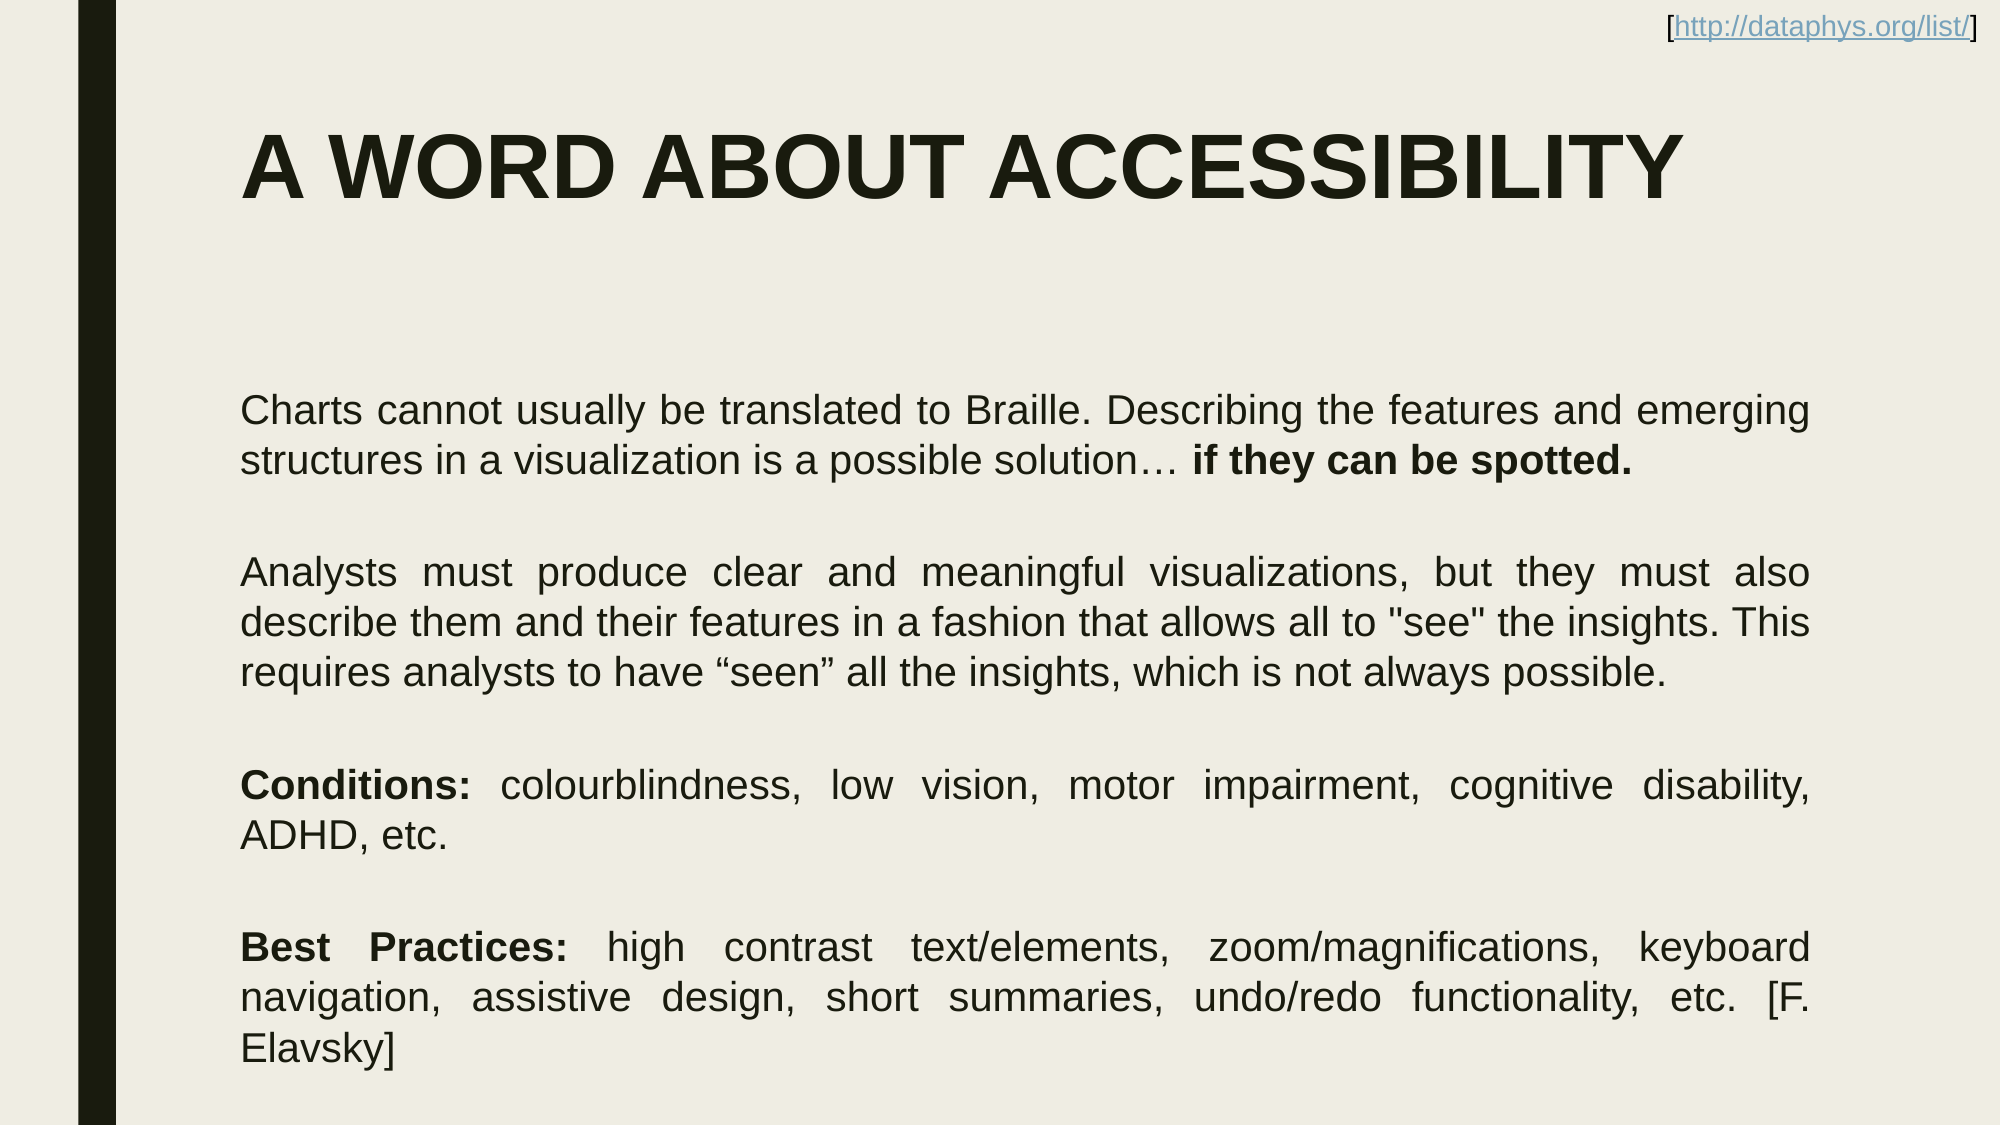

[http://dataphys.org/list/]
# A WORD ABOUT ACCESSIBILITY
Charts cannot usually be translated to Braille. Describing the features and emerging structures in a visualization is a possible solution… if they can be spotted.

Analysts must produce clear and meaningful visualizations, but they must also describe them and their features in a fashion that allows all to "see" the insights. This requires analysts to have “seen” all the insights, which is not always possible.

Conditions: colourblindness, low vision, motor impairment, cognitive disability, ADHD, etc.

Best Practices: high contrast text/elements, zoom/magnifications, keyboard navigation, assistive design, short summaries, undo/redo functionality, etc. [F. Elavsky]